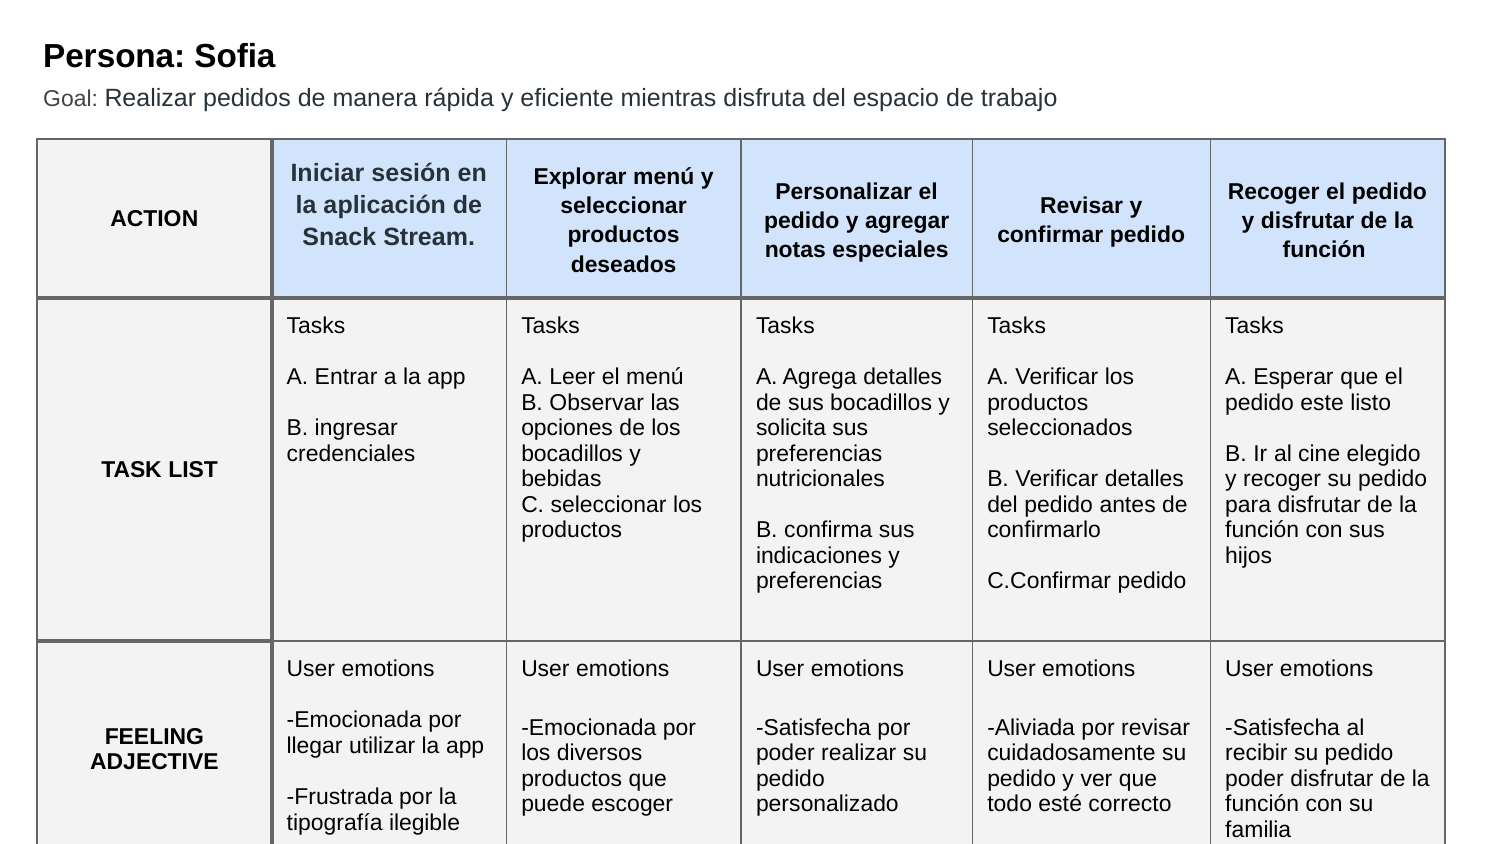

Persona: Sofia
Goal: Realizar pedidos de manera rápida y eficiente mientras disfruta del espacio de trabajo
| ACTION | Iniciar sesión en la aplicación de Snack Stream. | Explorar menú y seleccionar productos deseados | Personalizar el pedido y agregar notas especiales | Revisar y confirmar pedido | Recoger el pedido y disfrutar de la función |
| --- | --- | --- | --- | --- | --- |
| TASK LIST | Tasks A. Entrar a la app B. ingresar credenciales | Tasks A. Leer el menú B. Observar las opciones de los bocadillos y bebidas C. seleccionar los productos | Tasks A. Agrega detalles de sus bocadillos y solicita sus preferencias nutricionales B. confirma sus indicaciones y preferencias | Tasks A. Verificar los productos seleccionados B. Verificar detalles del pedido antes de confirmarlo C.Confirmar pedido | Tasks A. Esperar que el pedido este listo B. Ir al cine elegido y recoger su pedido para disfrutar de la función con sus hijos |
| FEELING ADJECTIVE | User emotions -Emocionada por llegar utilizar la app -Frustrada por la tipografía ilegible | User emotions -Emocionada por los diversos productos que puede escoger | User emotions -Satisfecha por poder realizar su pedido personalizado | User emotions -Aliviada por revisar cuidadosamente su pedido y ver que todo esté correcto | User emotions -Satisfecha al recibir su pedido poder disfrutar de la función con su familia |
| IMPROVEMENT OPPORTUNITIES | Cambiar la tipografía de la letra para que sea mas legible | Mejorar la descripción de los productos |  | Ofrecer diversos métodos de pago como tarjetas de crédito | Proporcionar un área de recogida rápida |